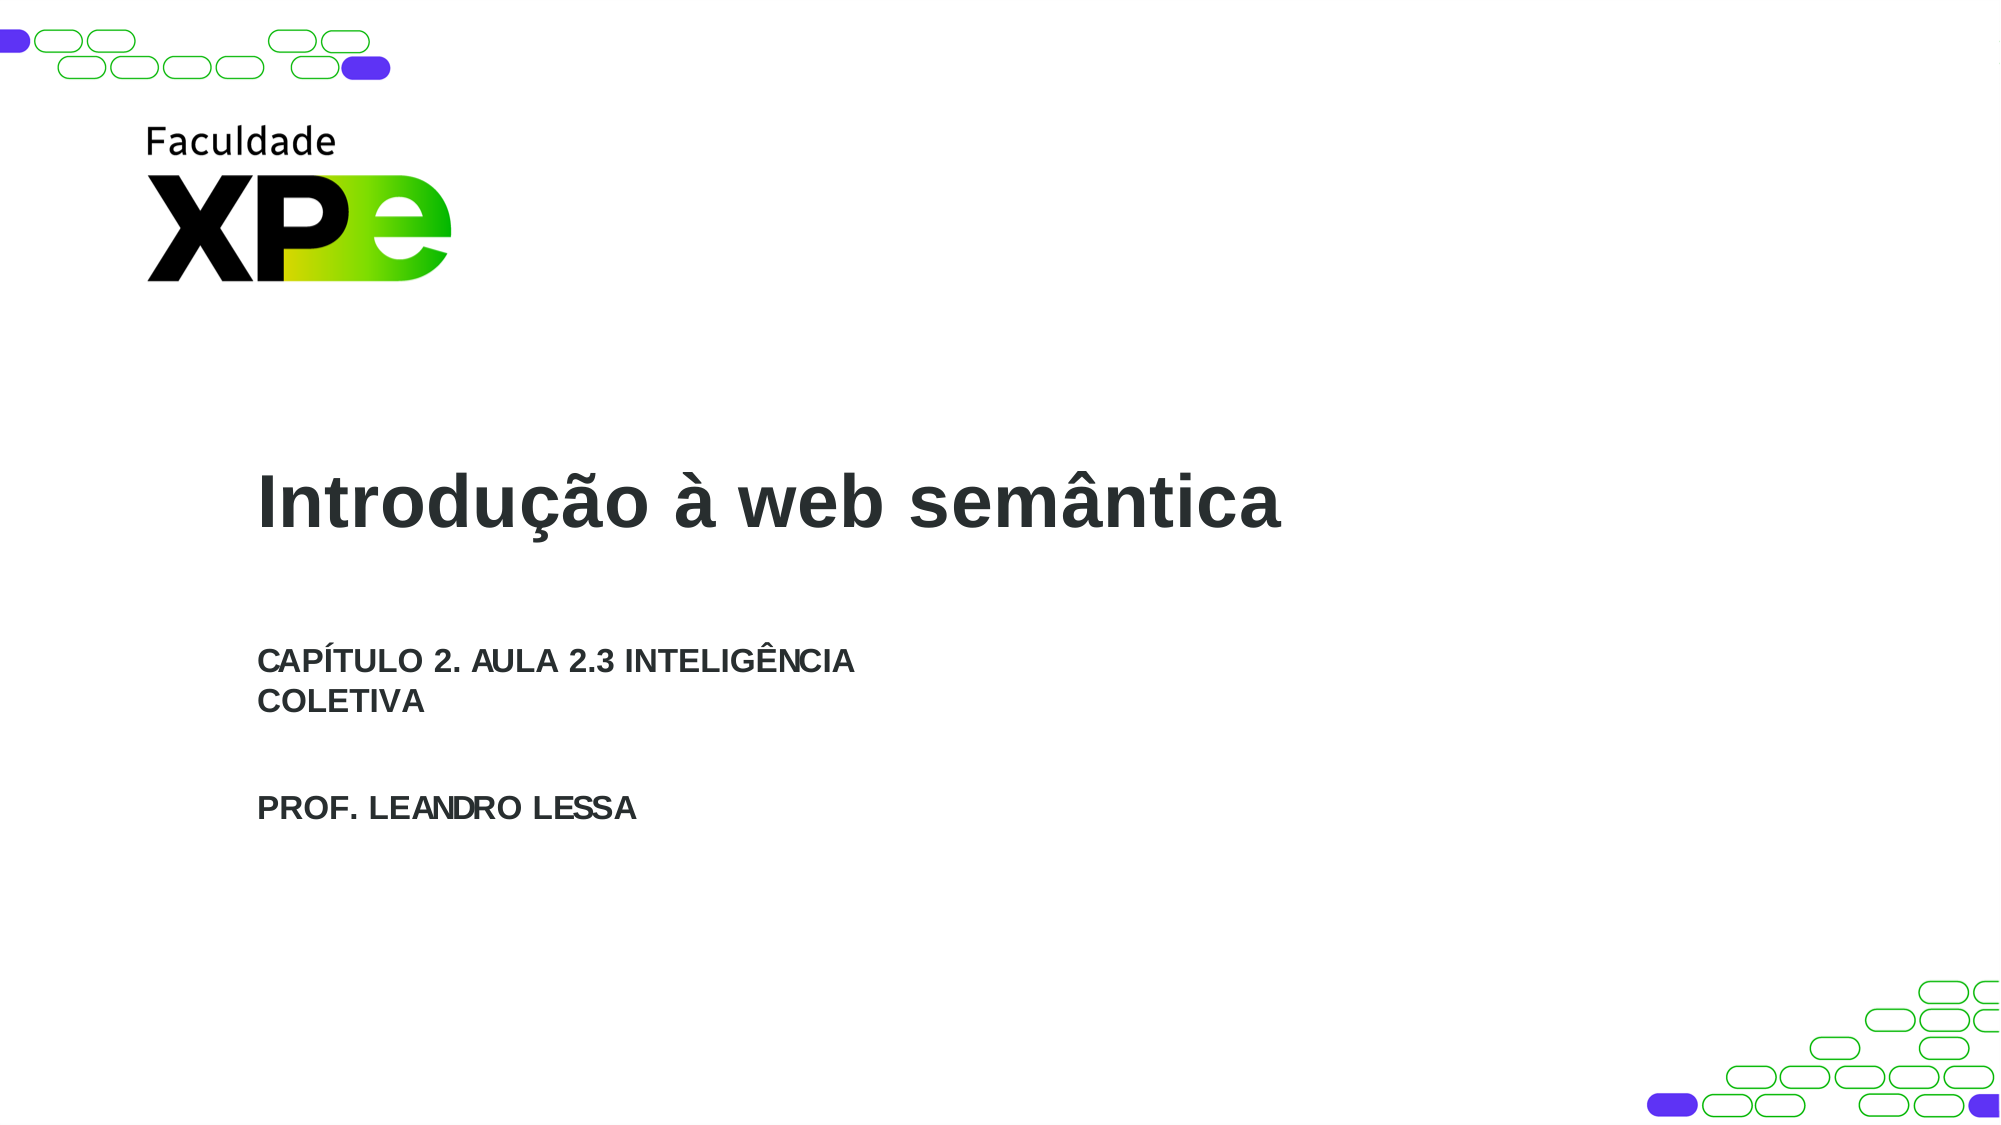

Introdução à web semântica
CAPÍTULO 2. AULA 2.3 INTELIGÊNCIA COLETIVA

PROF. LEANDRO LESSA